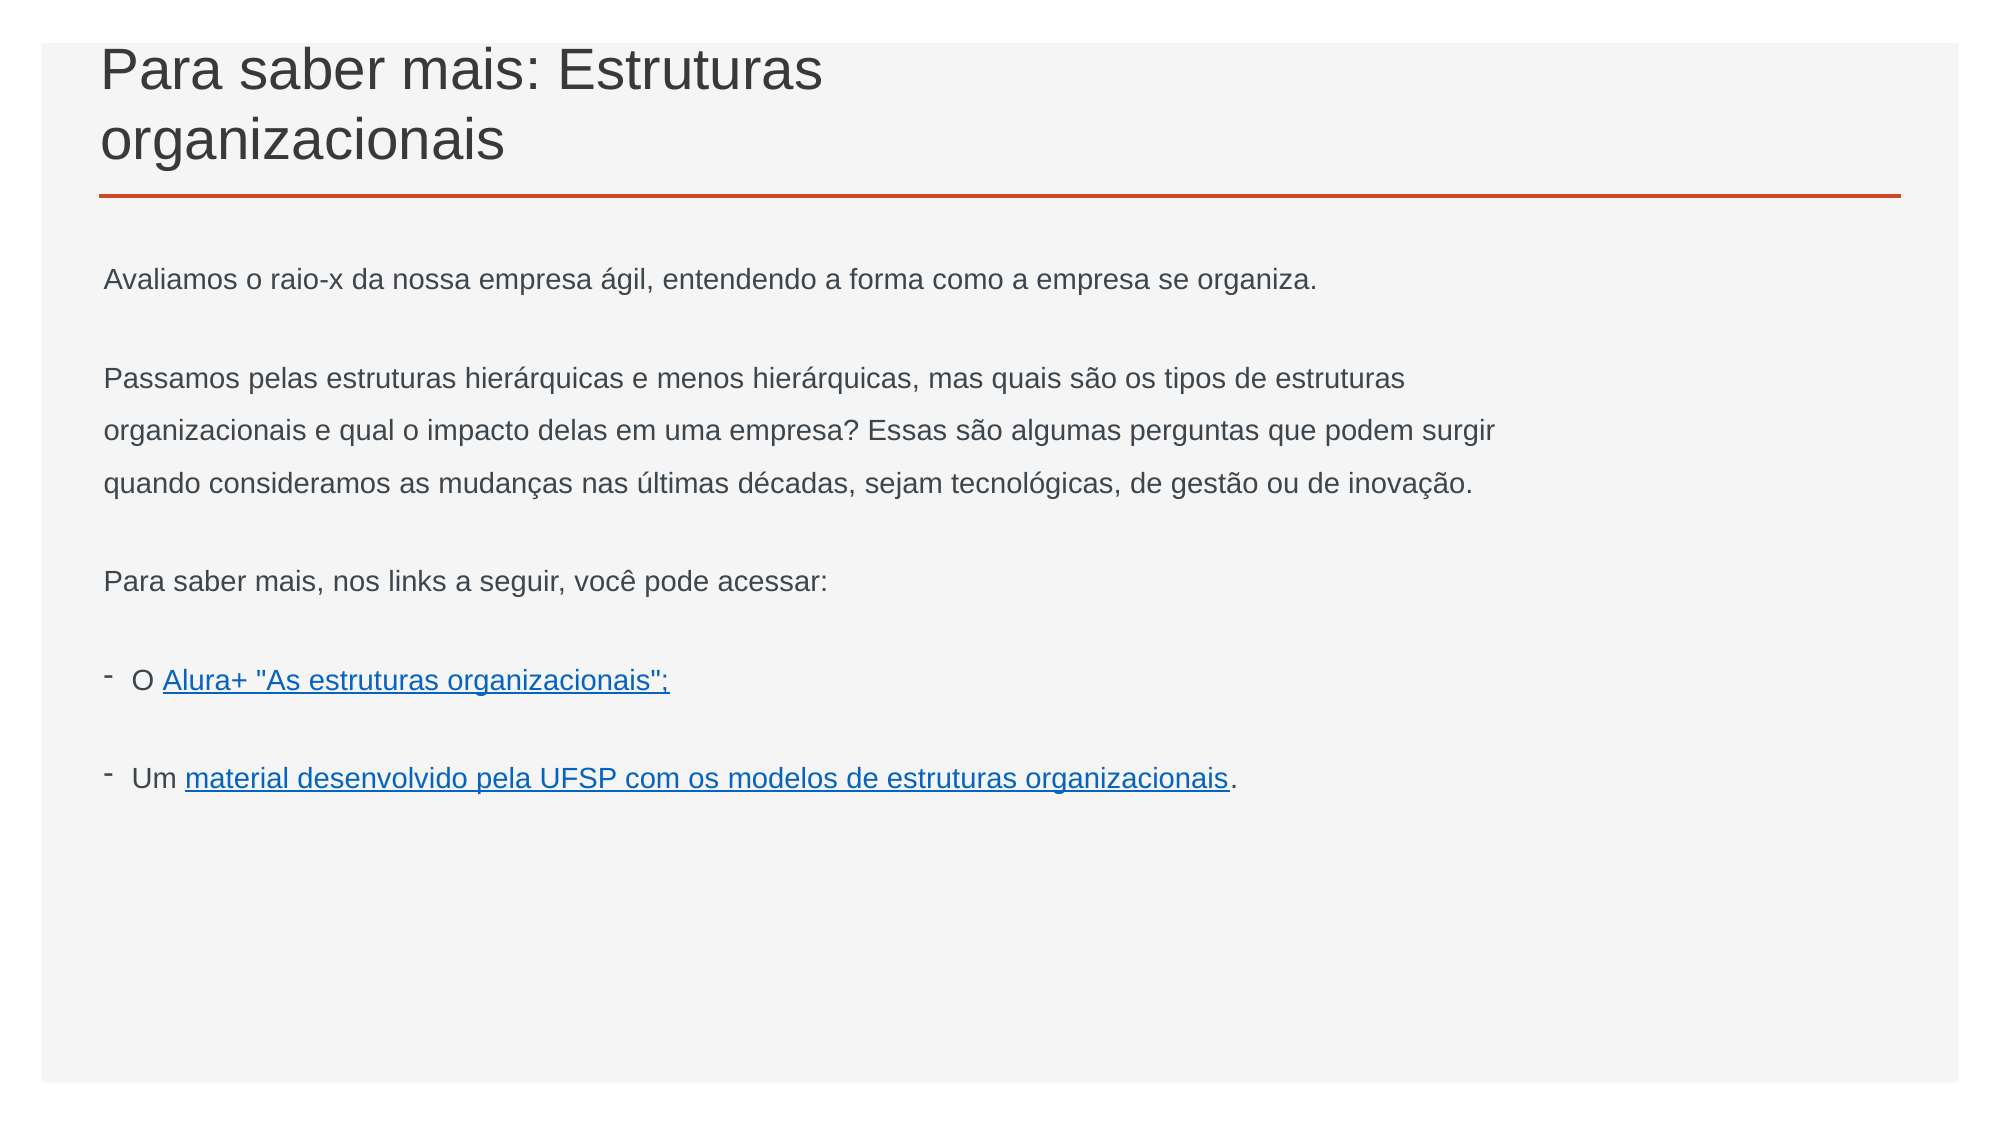

# Para saber mais: Estruturas organizacionais
Avaliamos o raio-x da nossa empresa ágil, entendendo a forma como a empresa se organiza.
Passamos pelas estruturas hierárquicas e menos hierárquicas, mas quais são os tipos de estruturas organizacionais e qual o impacto delas em uma empresa? Essas são algumas perguntas que podem surgir quando consideramos as mudanças nas últimas décadas, sejam tecnológicas, de gestão ou de inovação.
Para saber mais, nos links a seguir, você pode acessar:
O Alura+ "As estruturas organizacionais";
Um material desenvolvido pela UFSP com os modelos de estruturas organizacionais.